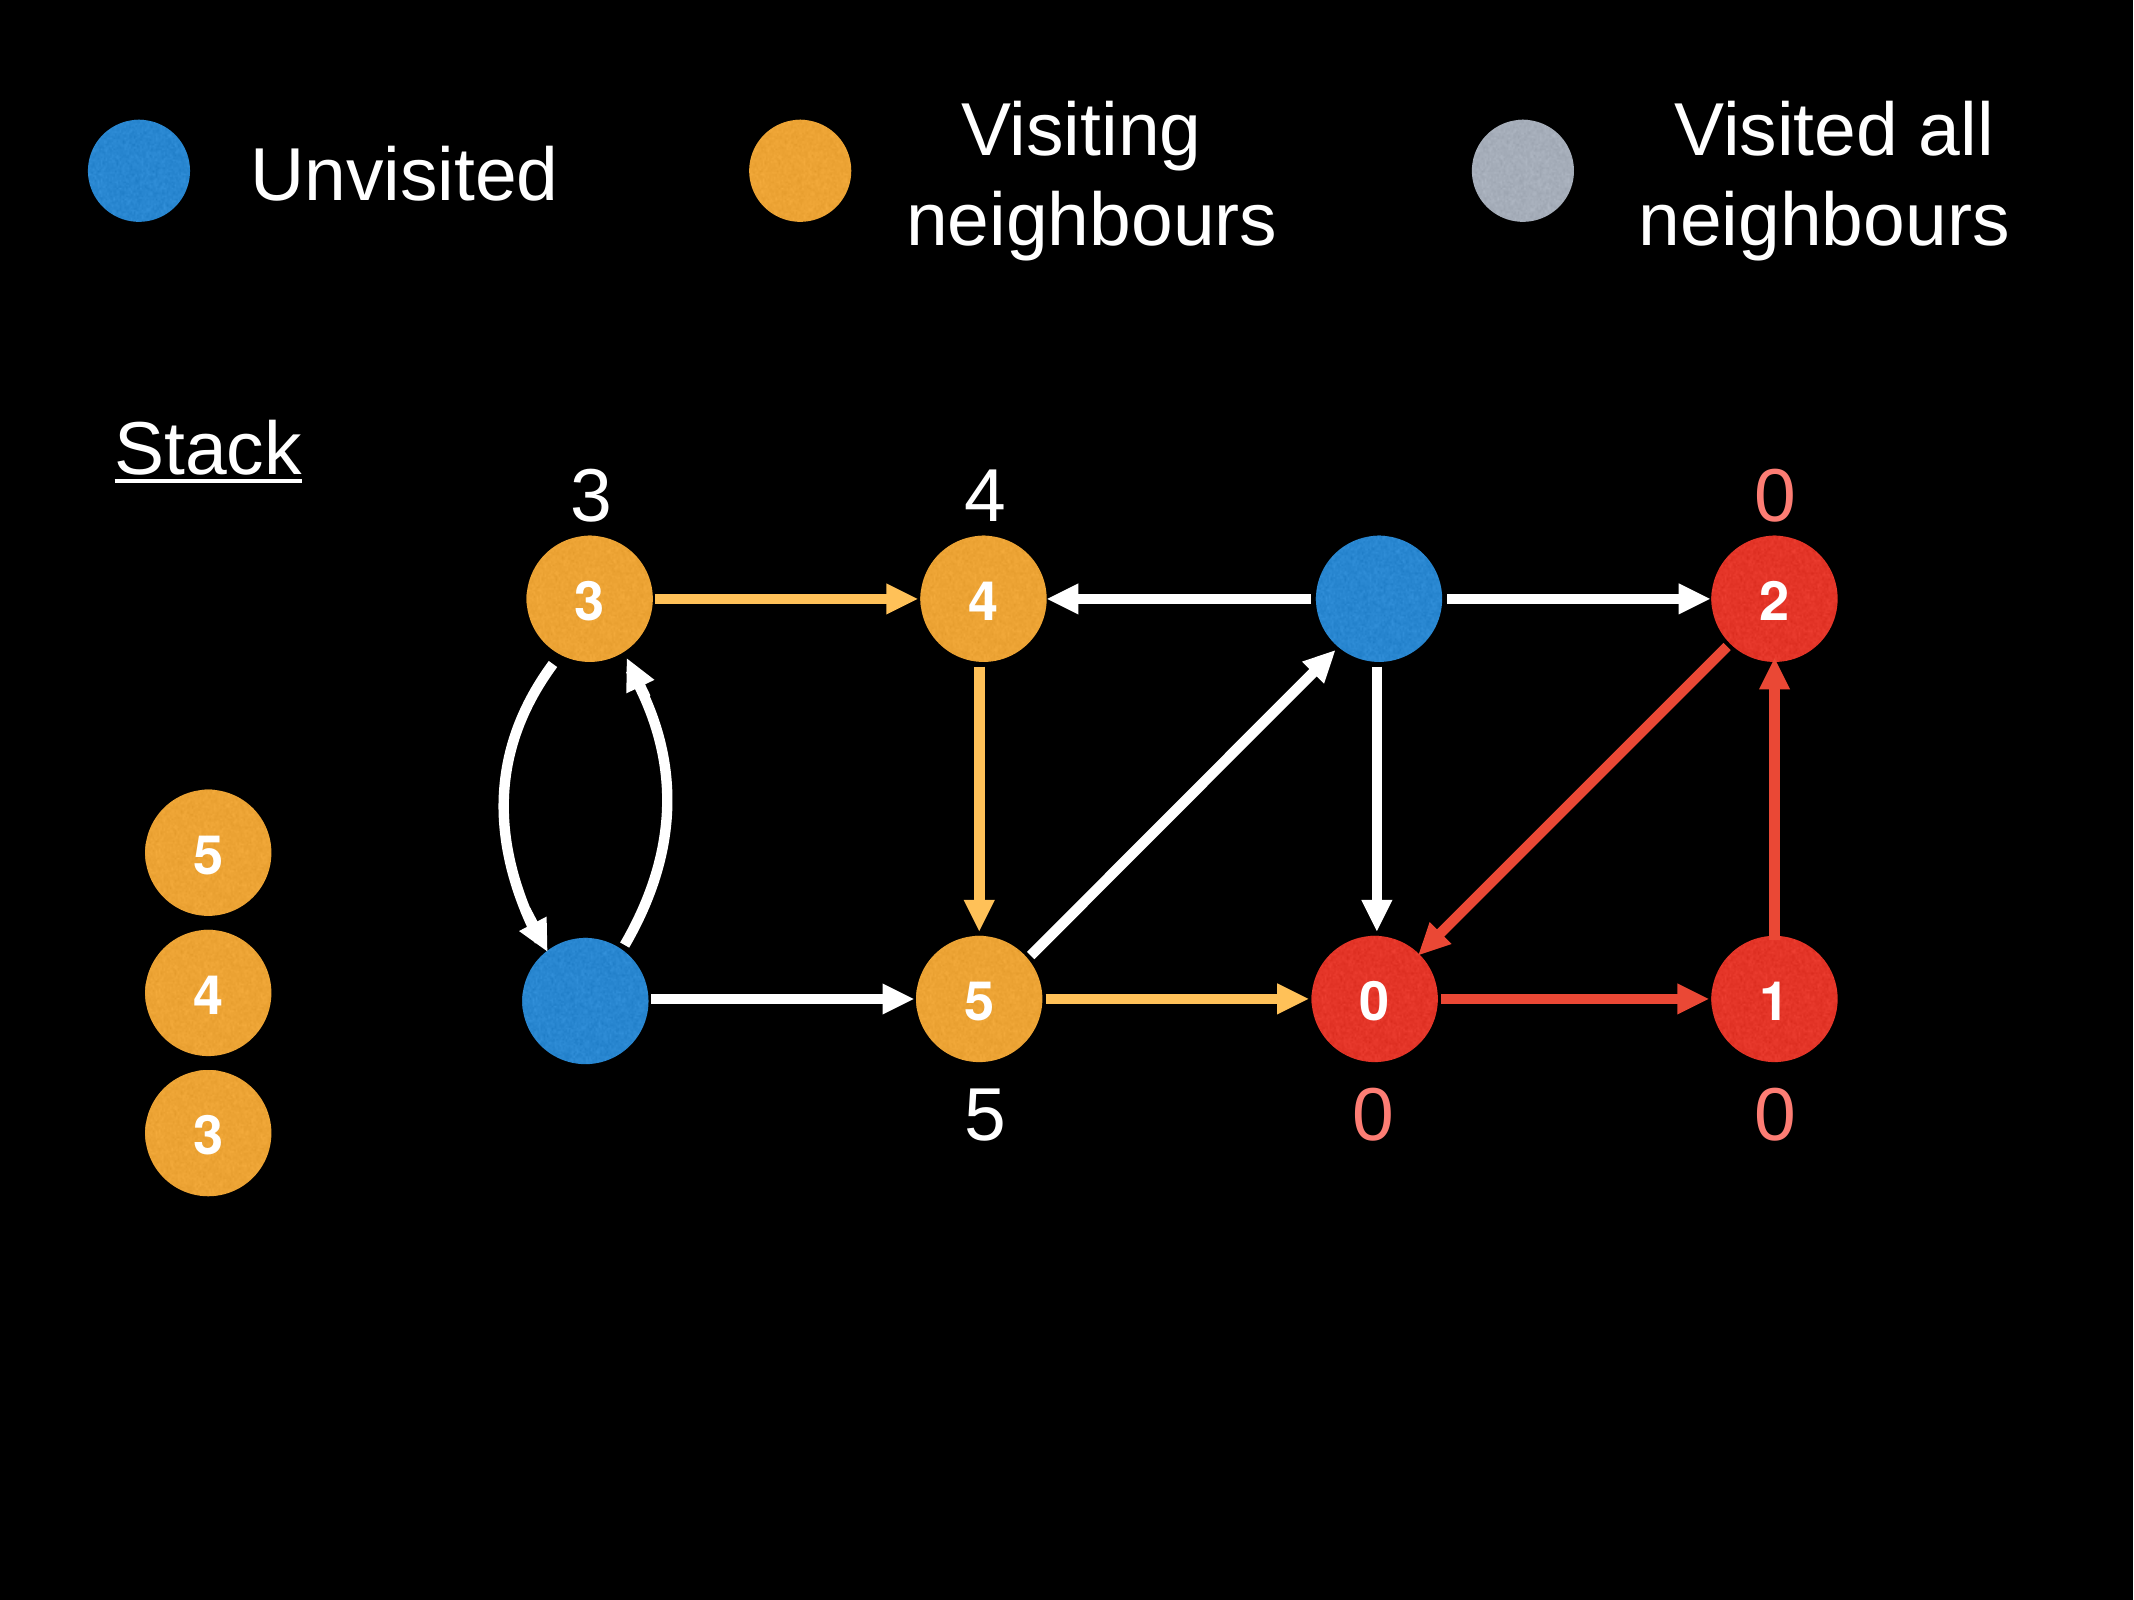

Visiting
 neighbours
Visited all
neighbours
Unvisited

Stack
3
4
0
2

4
3

1
0
5

5
4
5
0
0
3